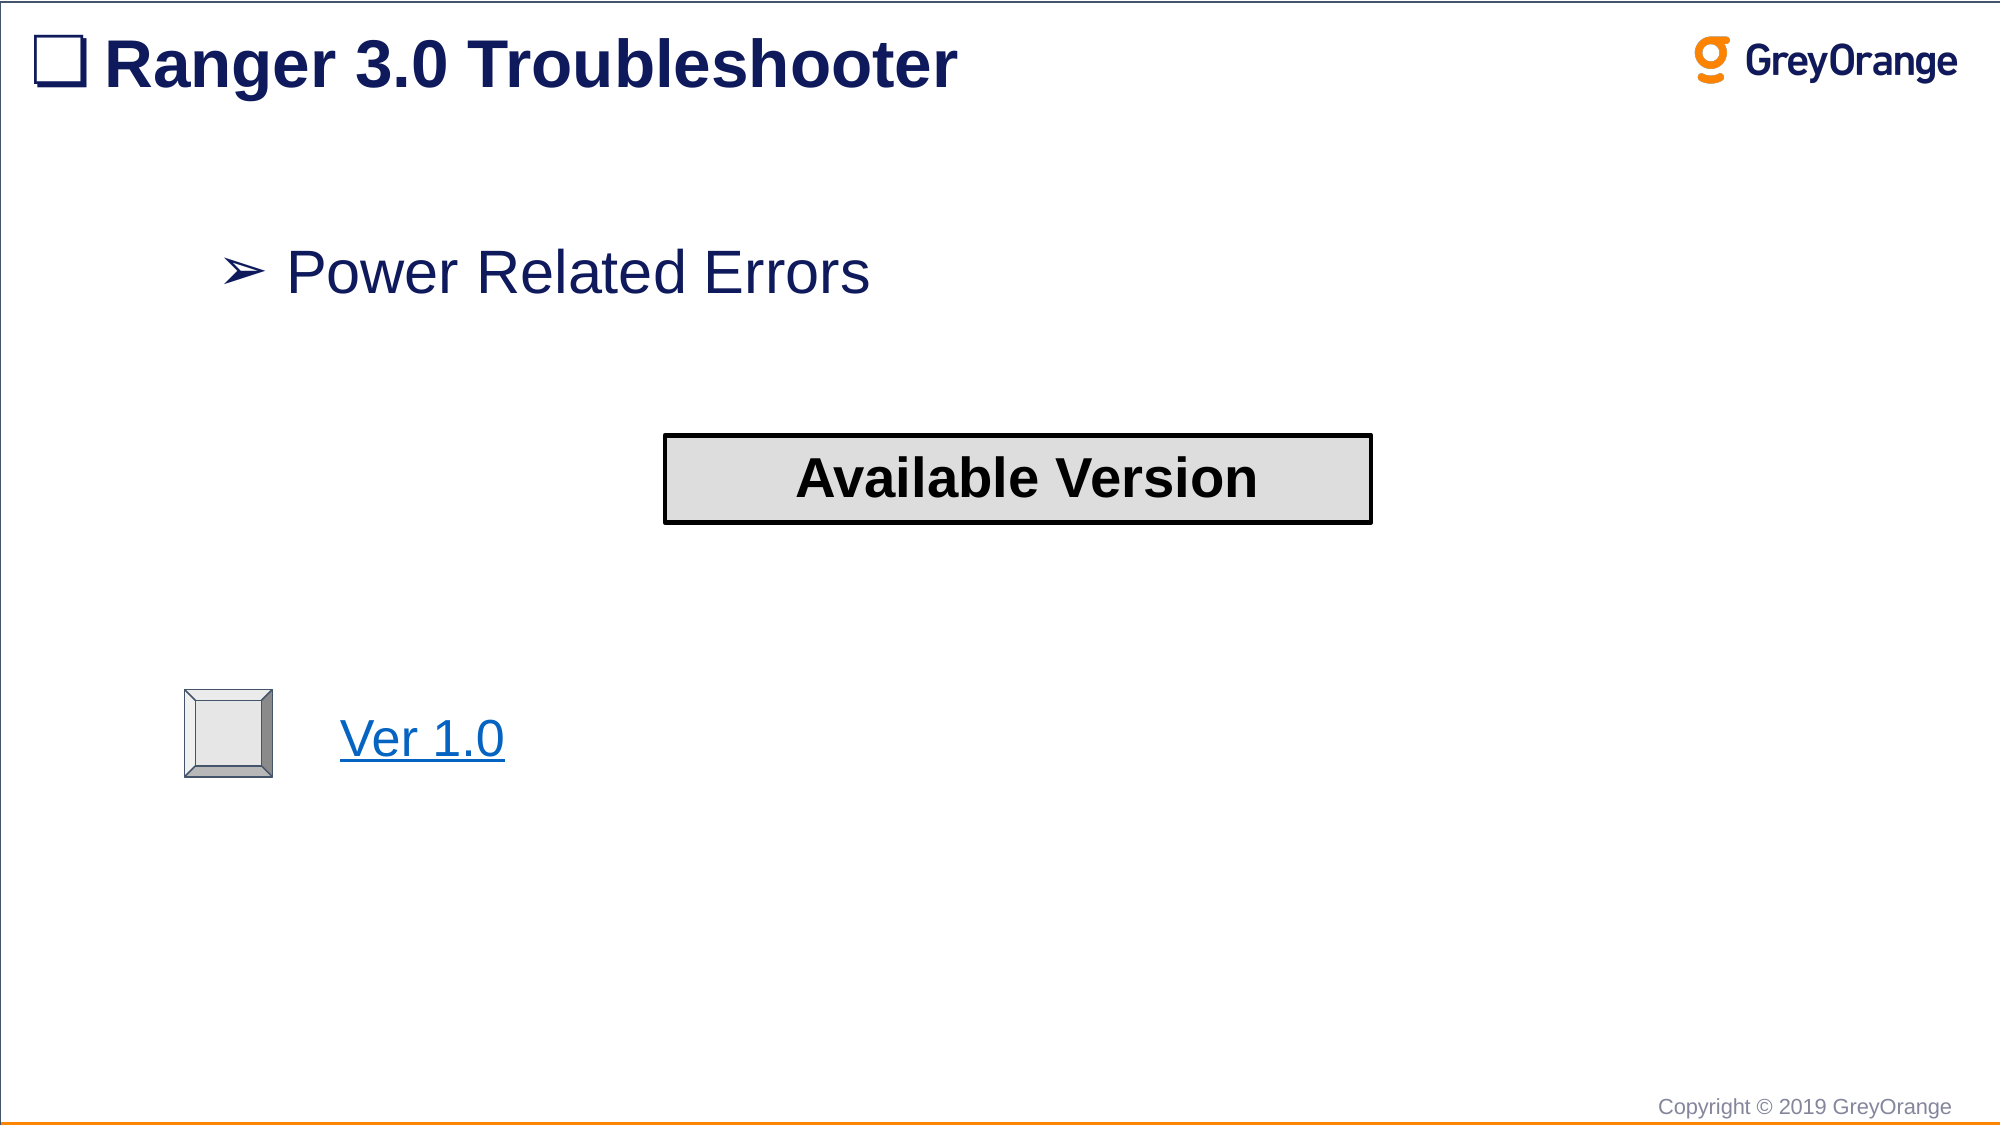

Ranger 3.0 Troubleshooter
Power Related Errors
              Available Version

Ver 1.0